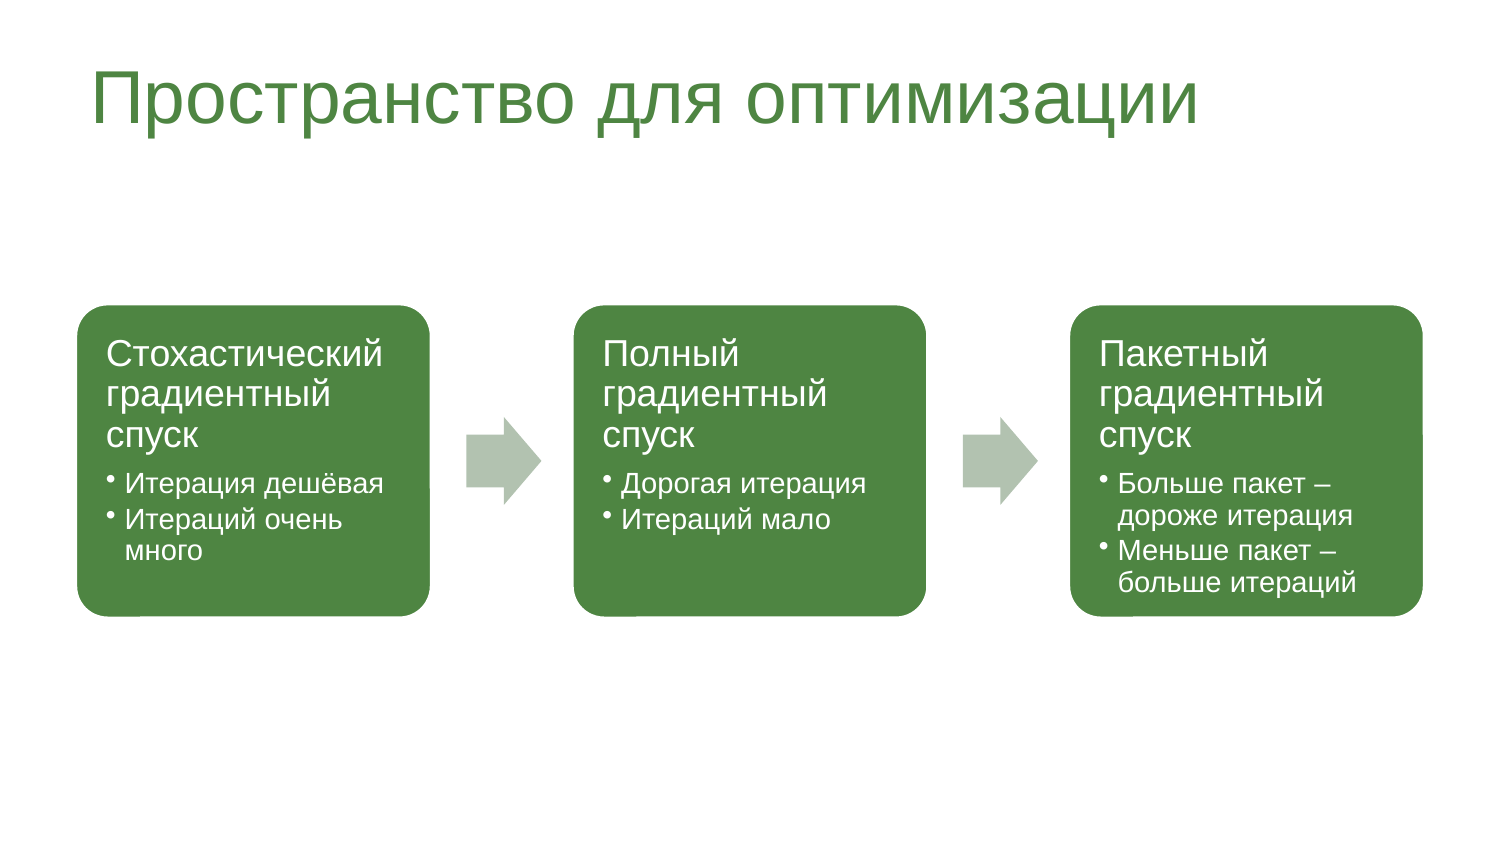

# Пространство для оптимизации
Стохастический градиентный спуск
Итерация дешёвая
Итераций очень много

Полный градиентный спуск
Дорогая итерация
Итераций мало

Пакетный градиентный спуск
Больше пакет – дороже итерация
Меньше пакет – больше итераций